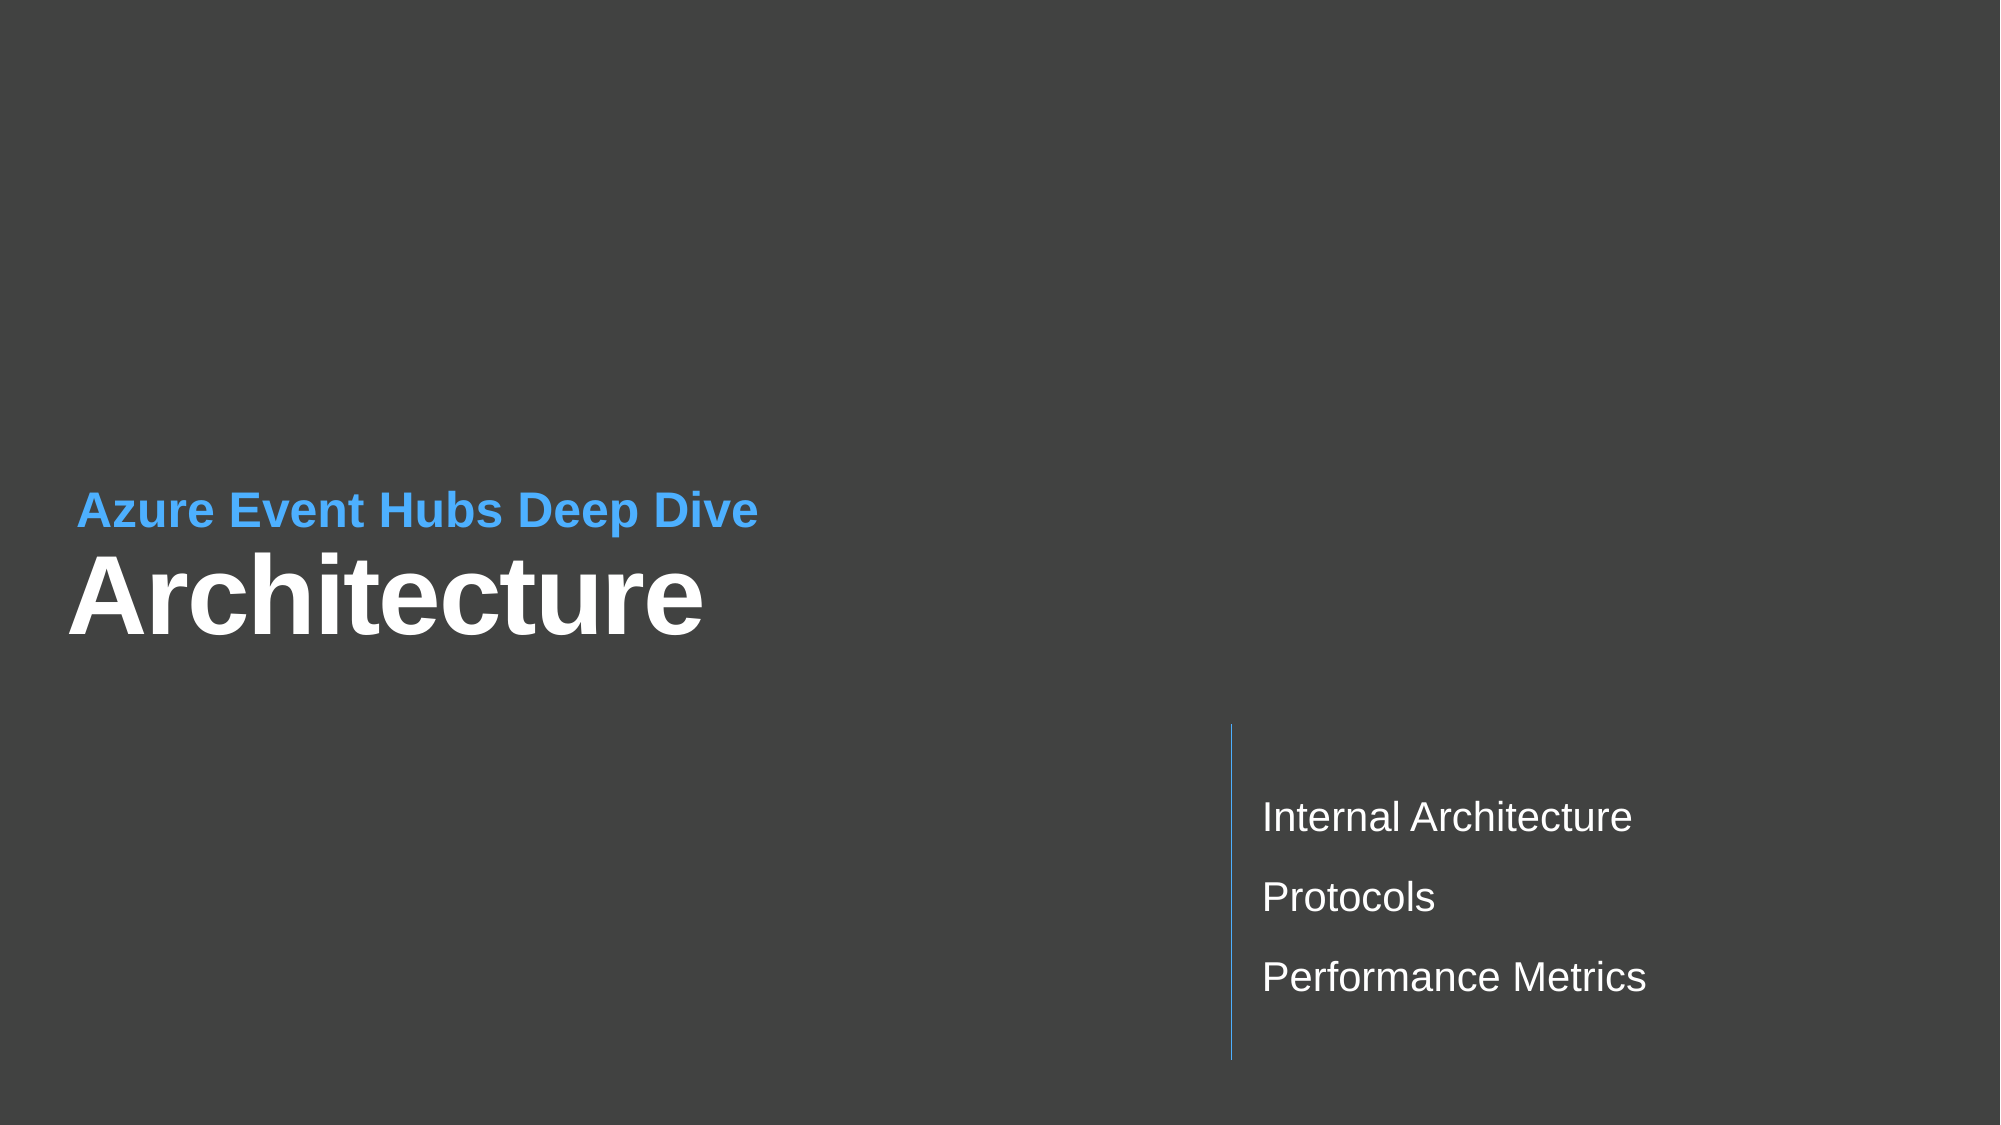

Azure Event Hubs Deep Dive
# Architecture
Internal Architecture
Protocols
Performance Metrics